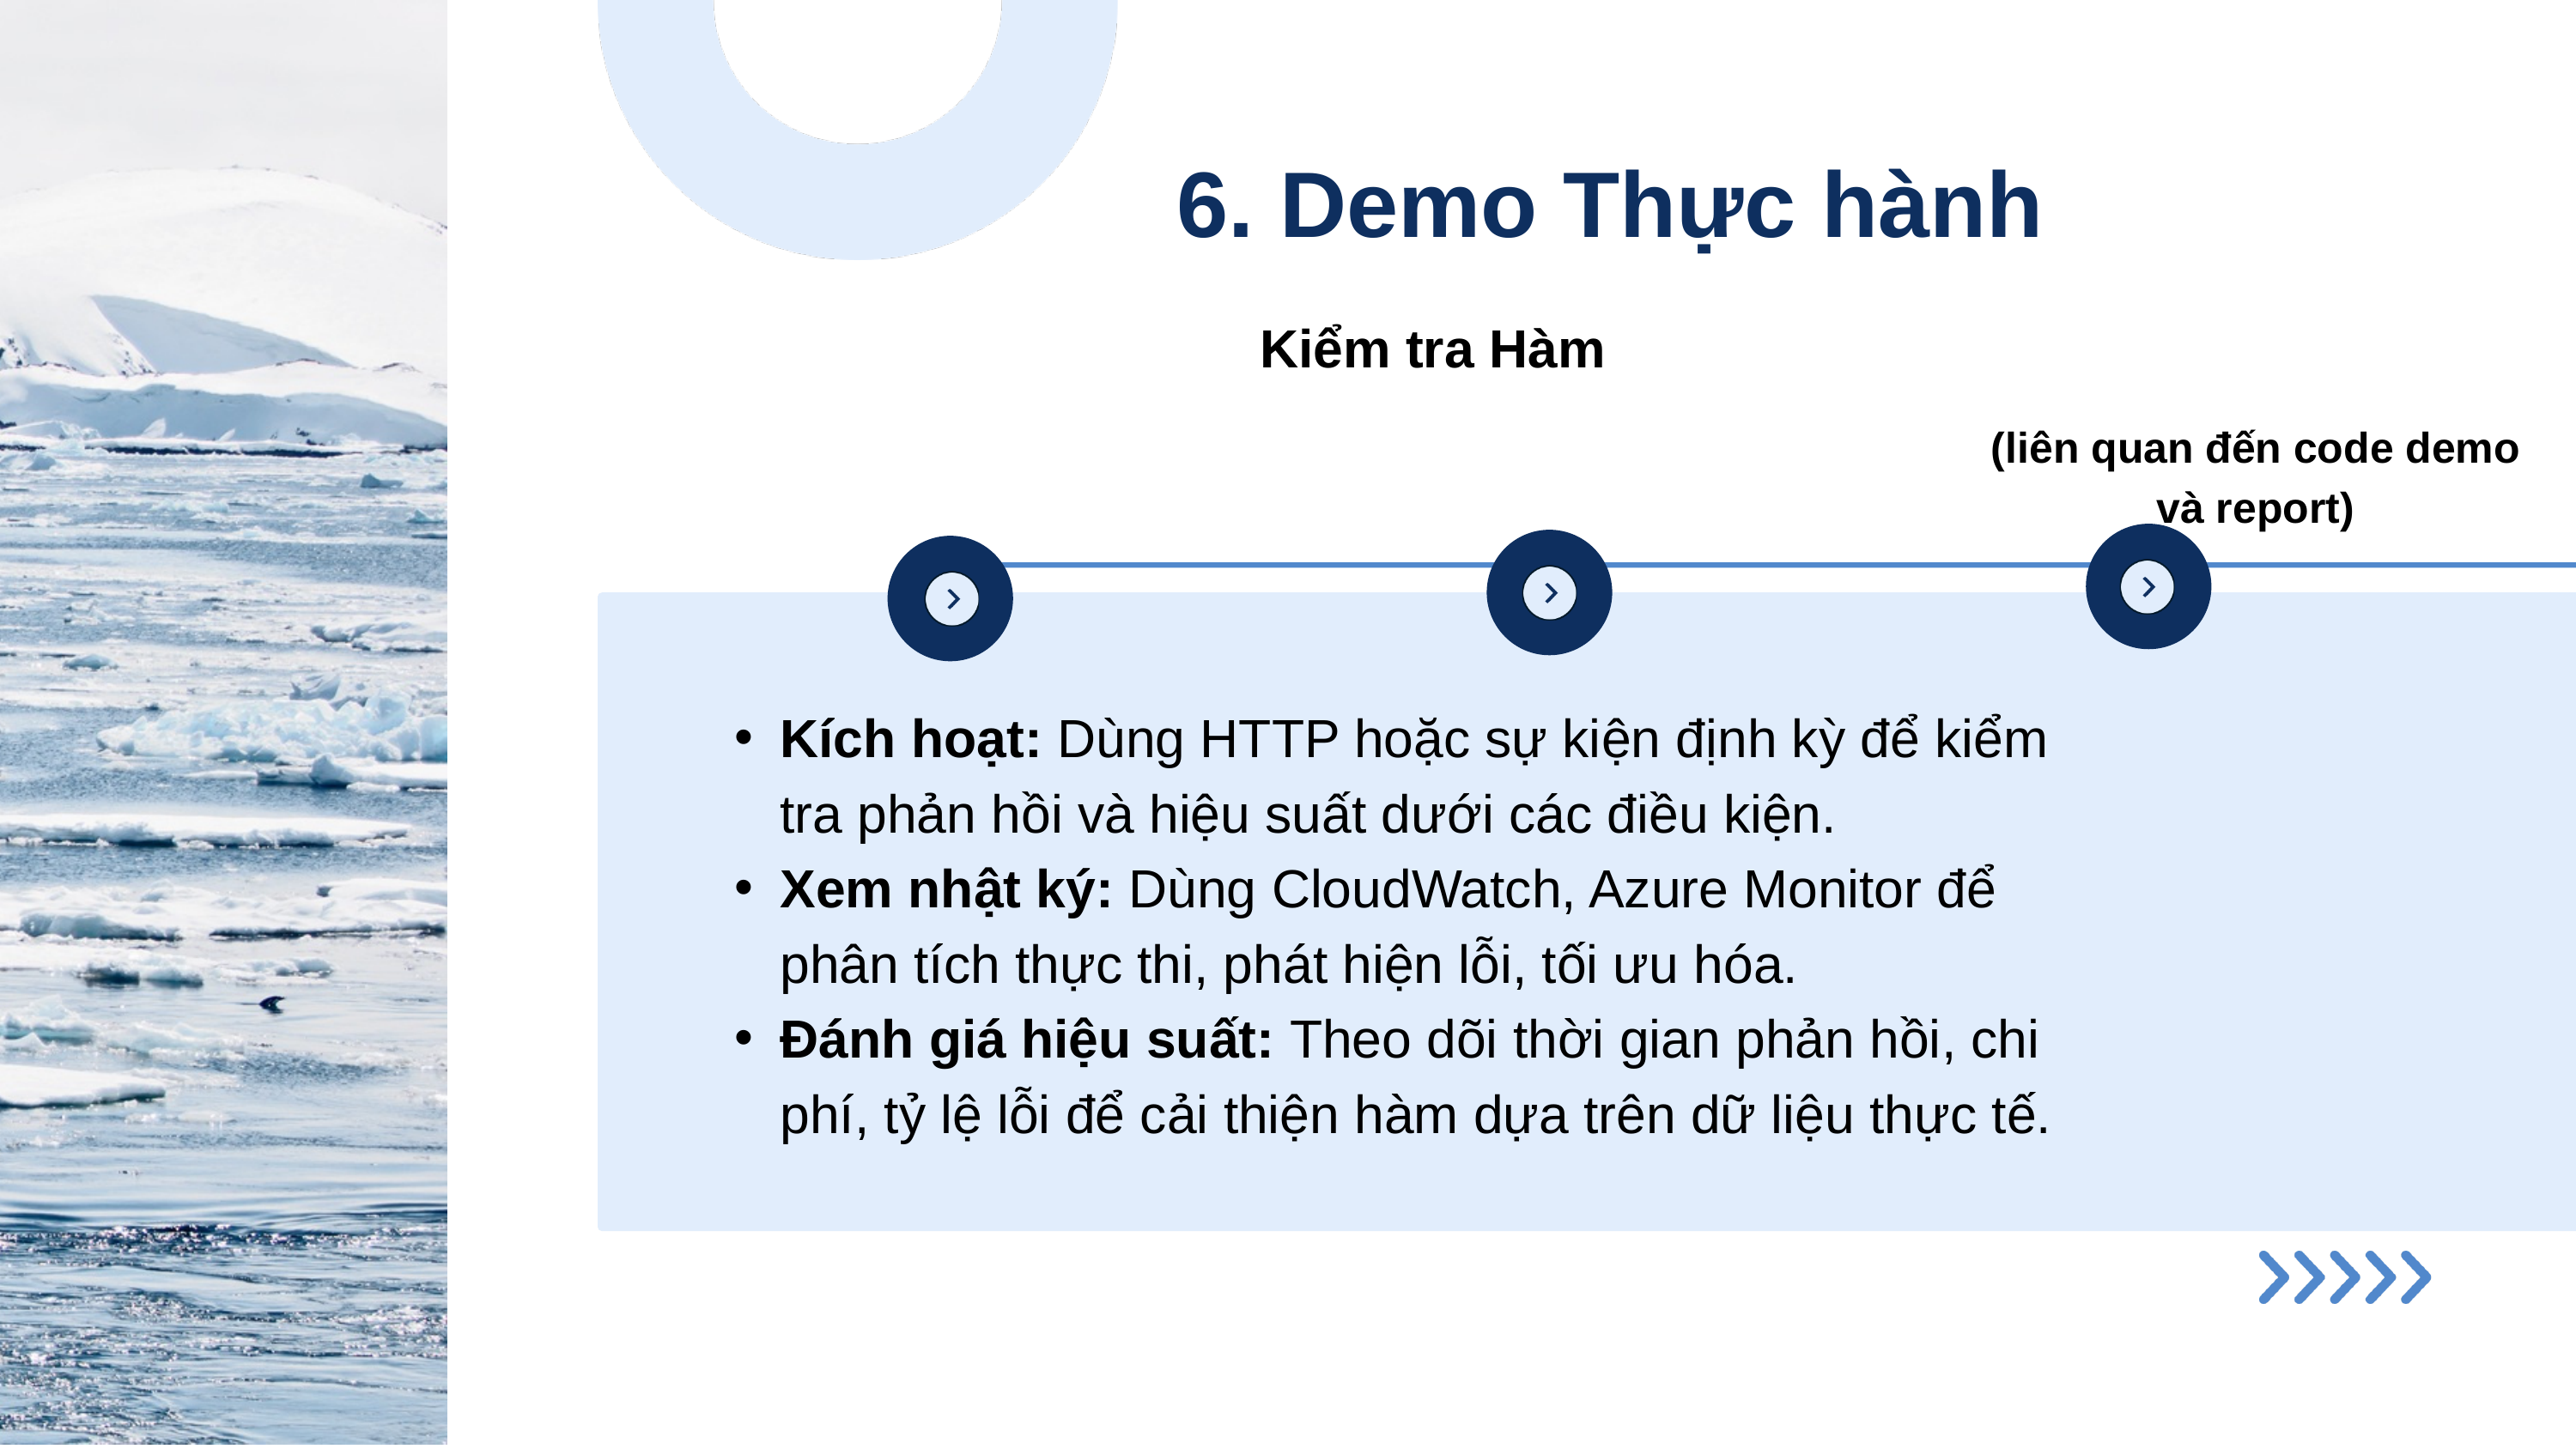

6. Demo Thực hành
Kiểm tra Hàm
(liên quan đến code demo và report)

Kích hoạt: Dùng HTTP hoặc sự kiện định kỳ để kiểm tra phản hồi và hiệu suất dưới các điều kiện.
Xem nhật ký: Dùng CloudWatch, Azure Monitor để phân tích thực thi, phát hiện lỗi, tối ưu hóa.
Đánh giá hiệu suất: Theo dõi thời gian phản hồi, chi phí, tỷ lệ lỗi để cải thiện hàm dựa trên dữ liệu thực tế.